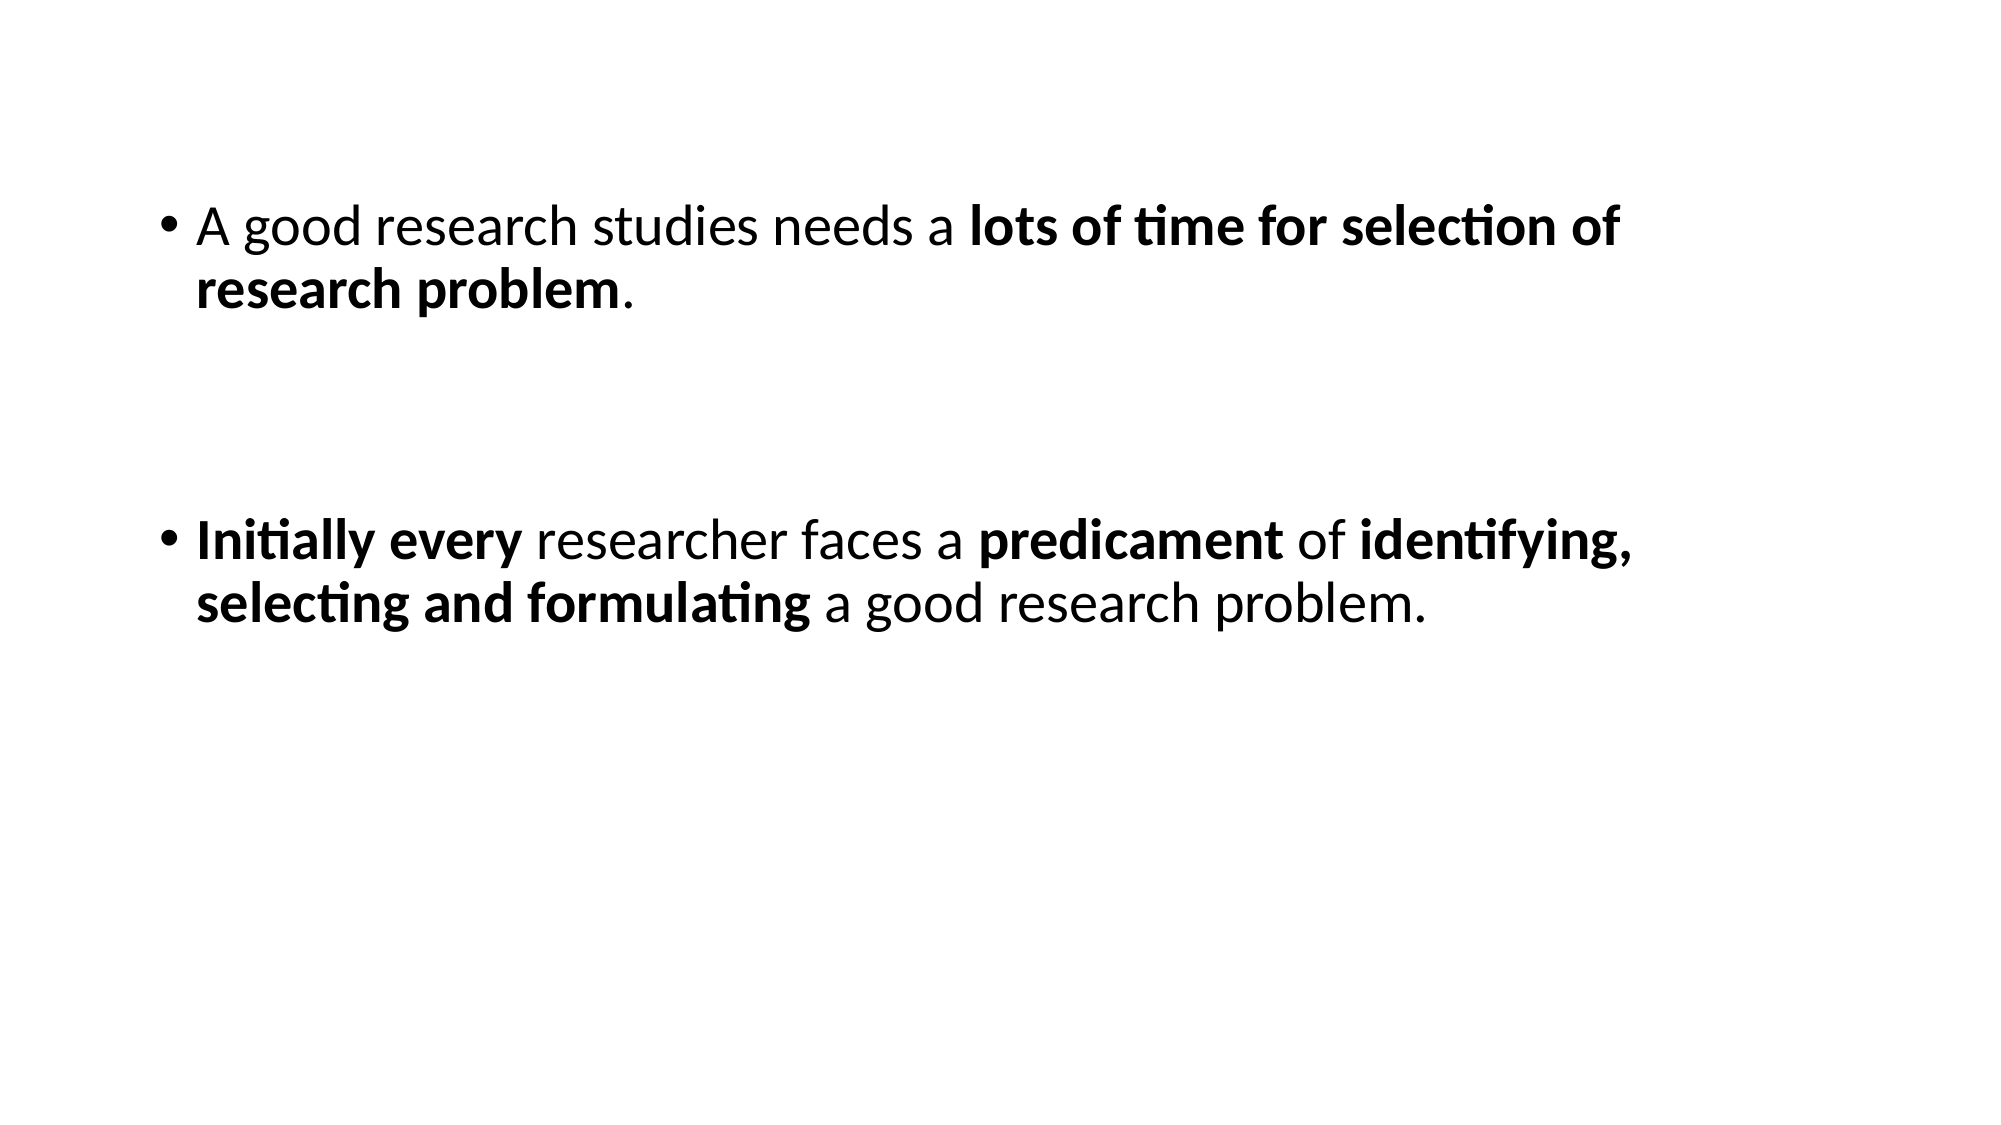

A good research studies needs a lots of time for selection of research problem.

Initially every researcher faces a predicament of identifying, selecting and formulating a good research problem.